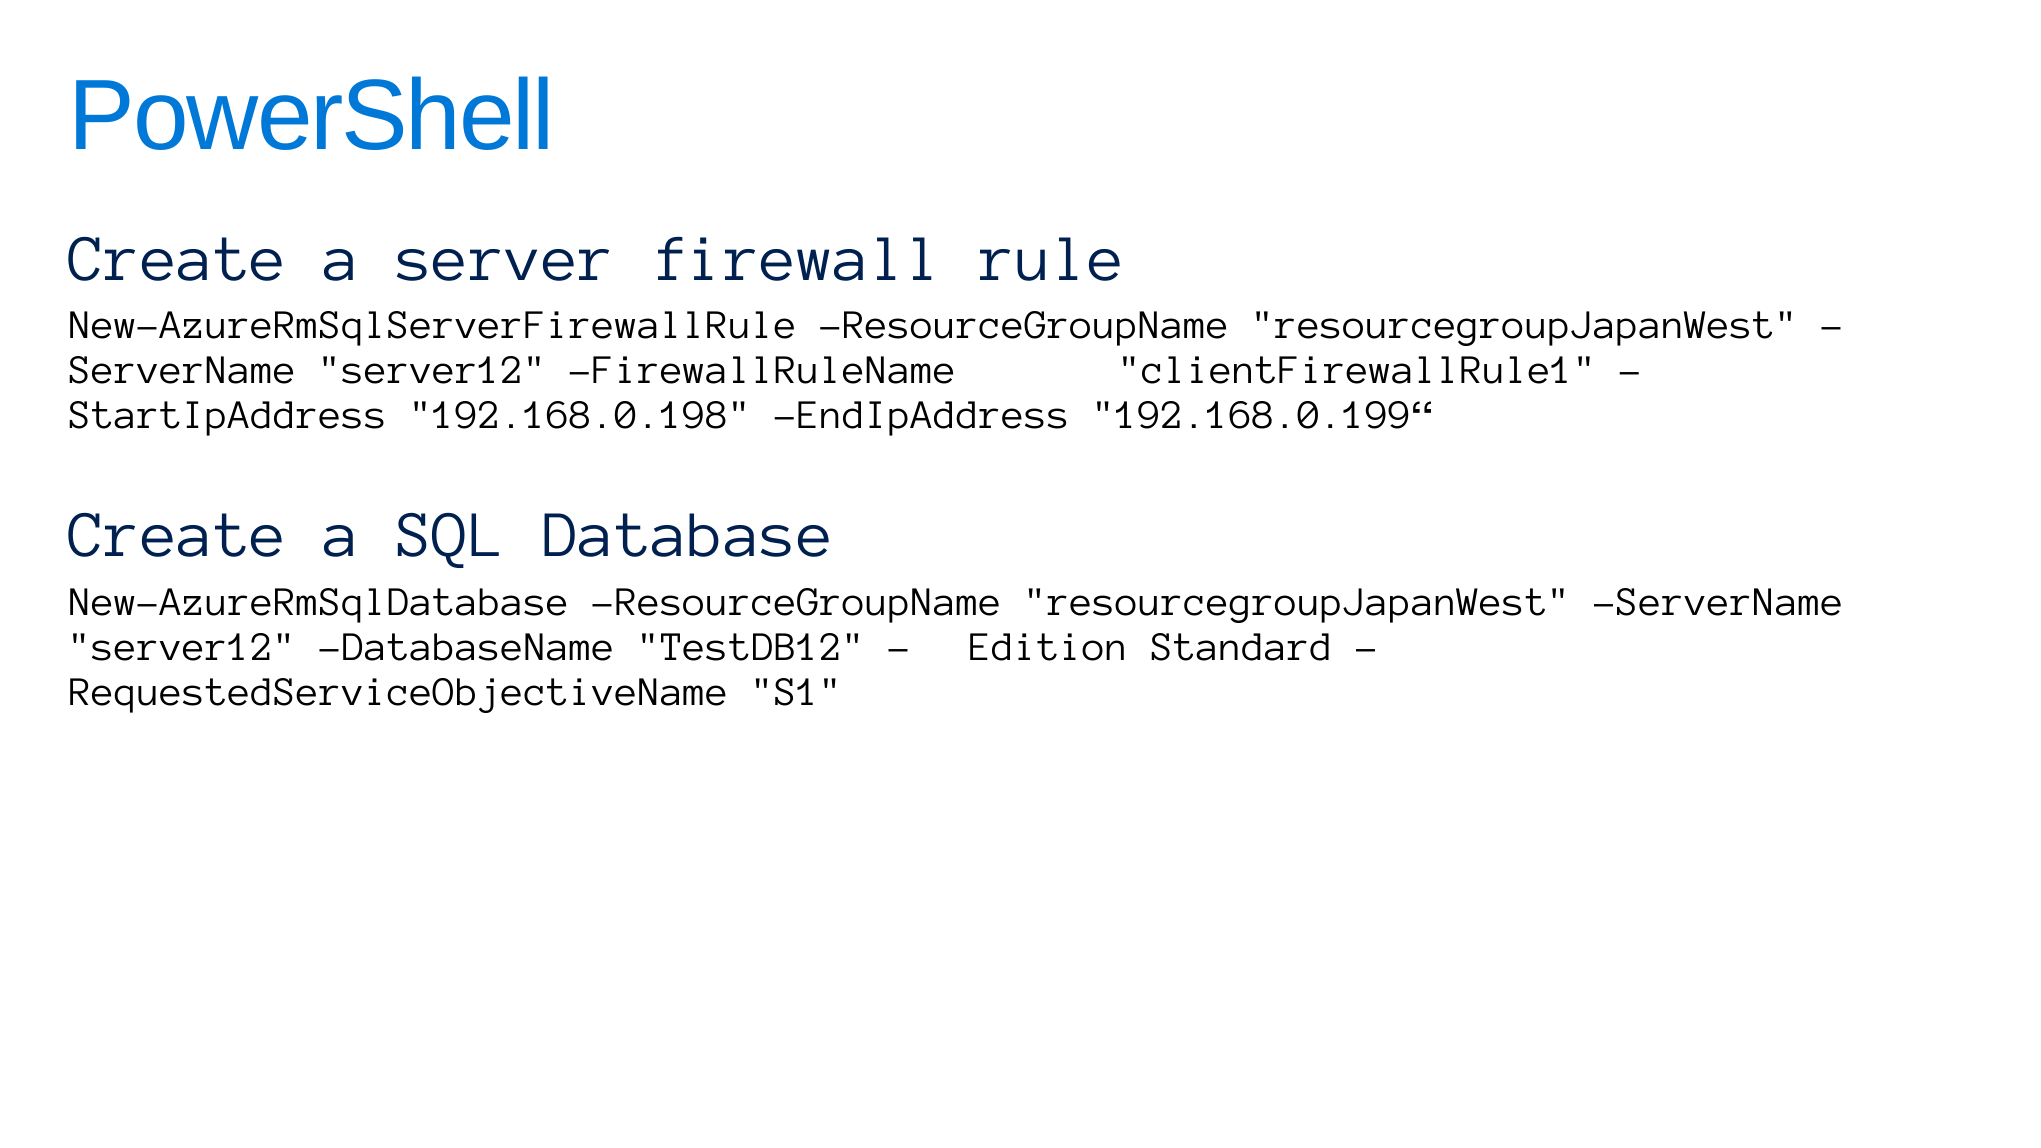

# PowerShell
Create a server firewall rule
New-AzureRmSqlServerFirewallRule -ResourceGroupName "resourcegroupJapanWest" -ServerName "server12" -FirewallRuleName 	"clientFirewallRule1" -StartIpAddress "192.168.0.198" -EndIpAddress "192.168.0.199“

Create a SQL Database
New-AzureRmSqlDatabase -ResourceGroupName "resourcegroupJapanWest" -ServerName "server12" -DatabaseName "TestDB12" -	Edition Standard -RequestedServiceObjectiveName "S1"